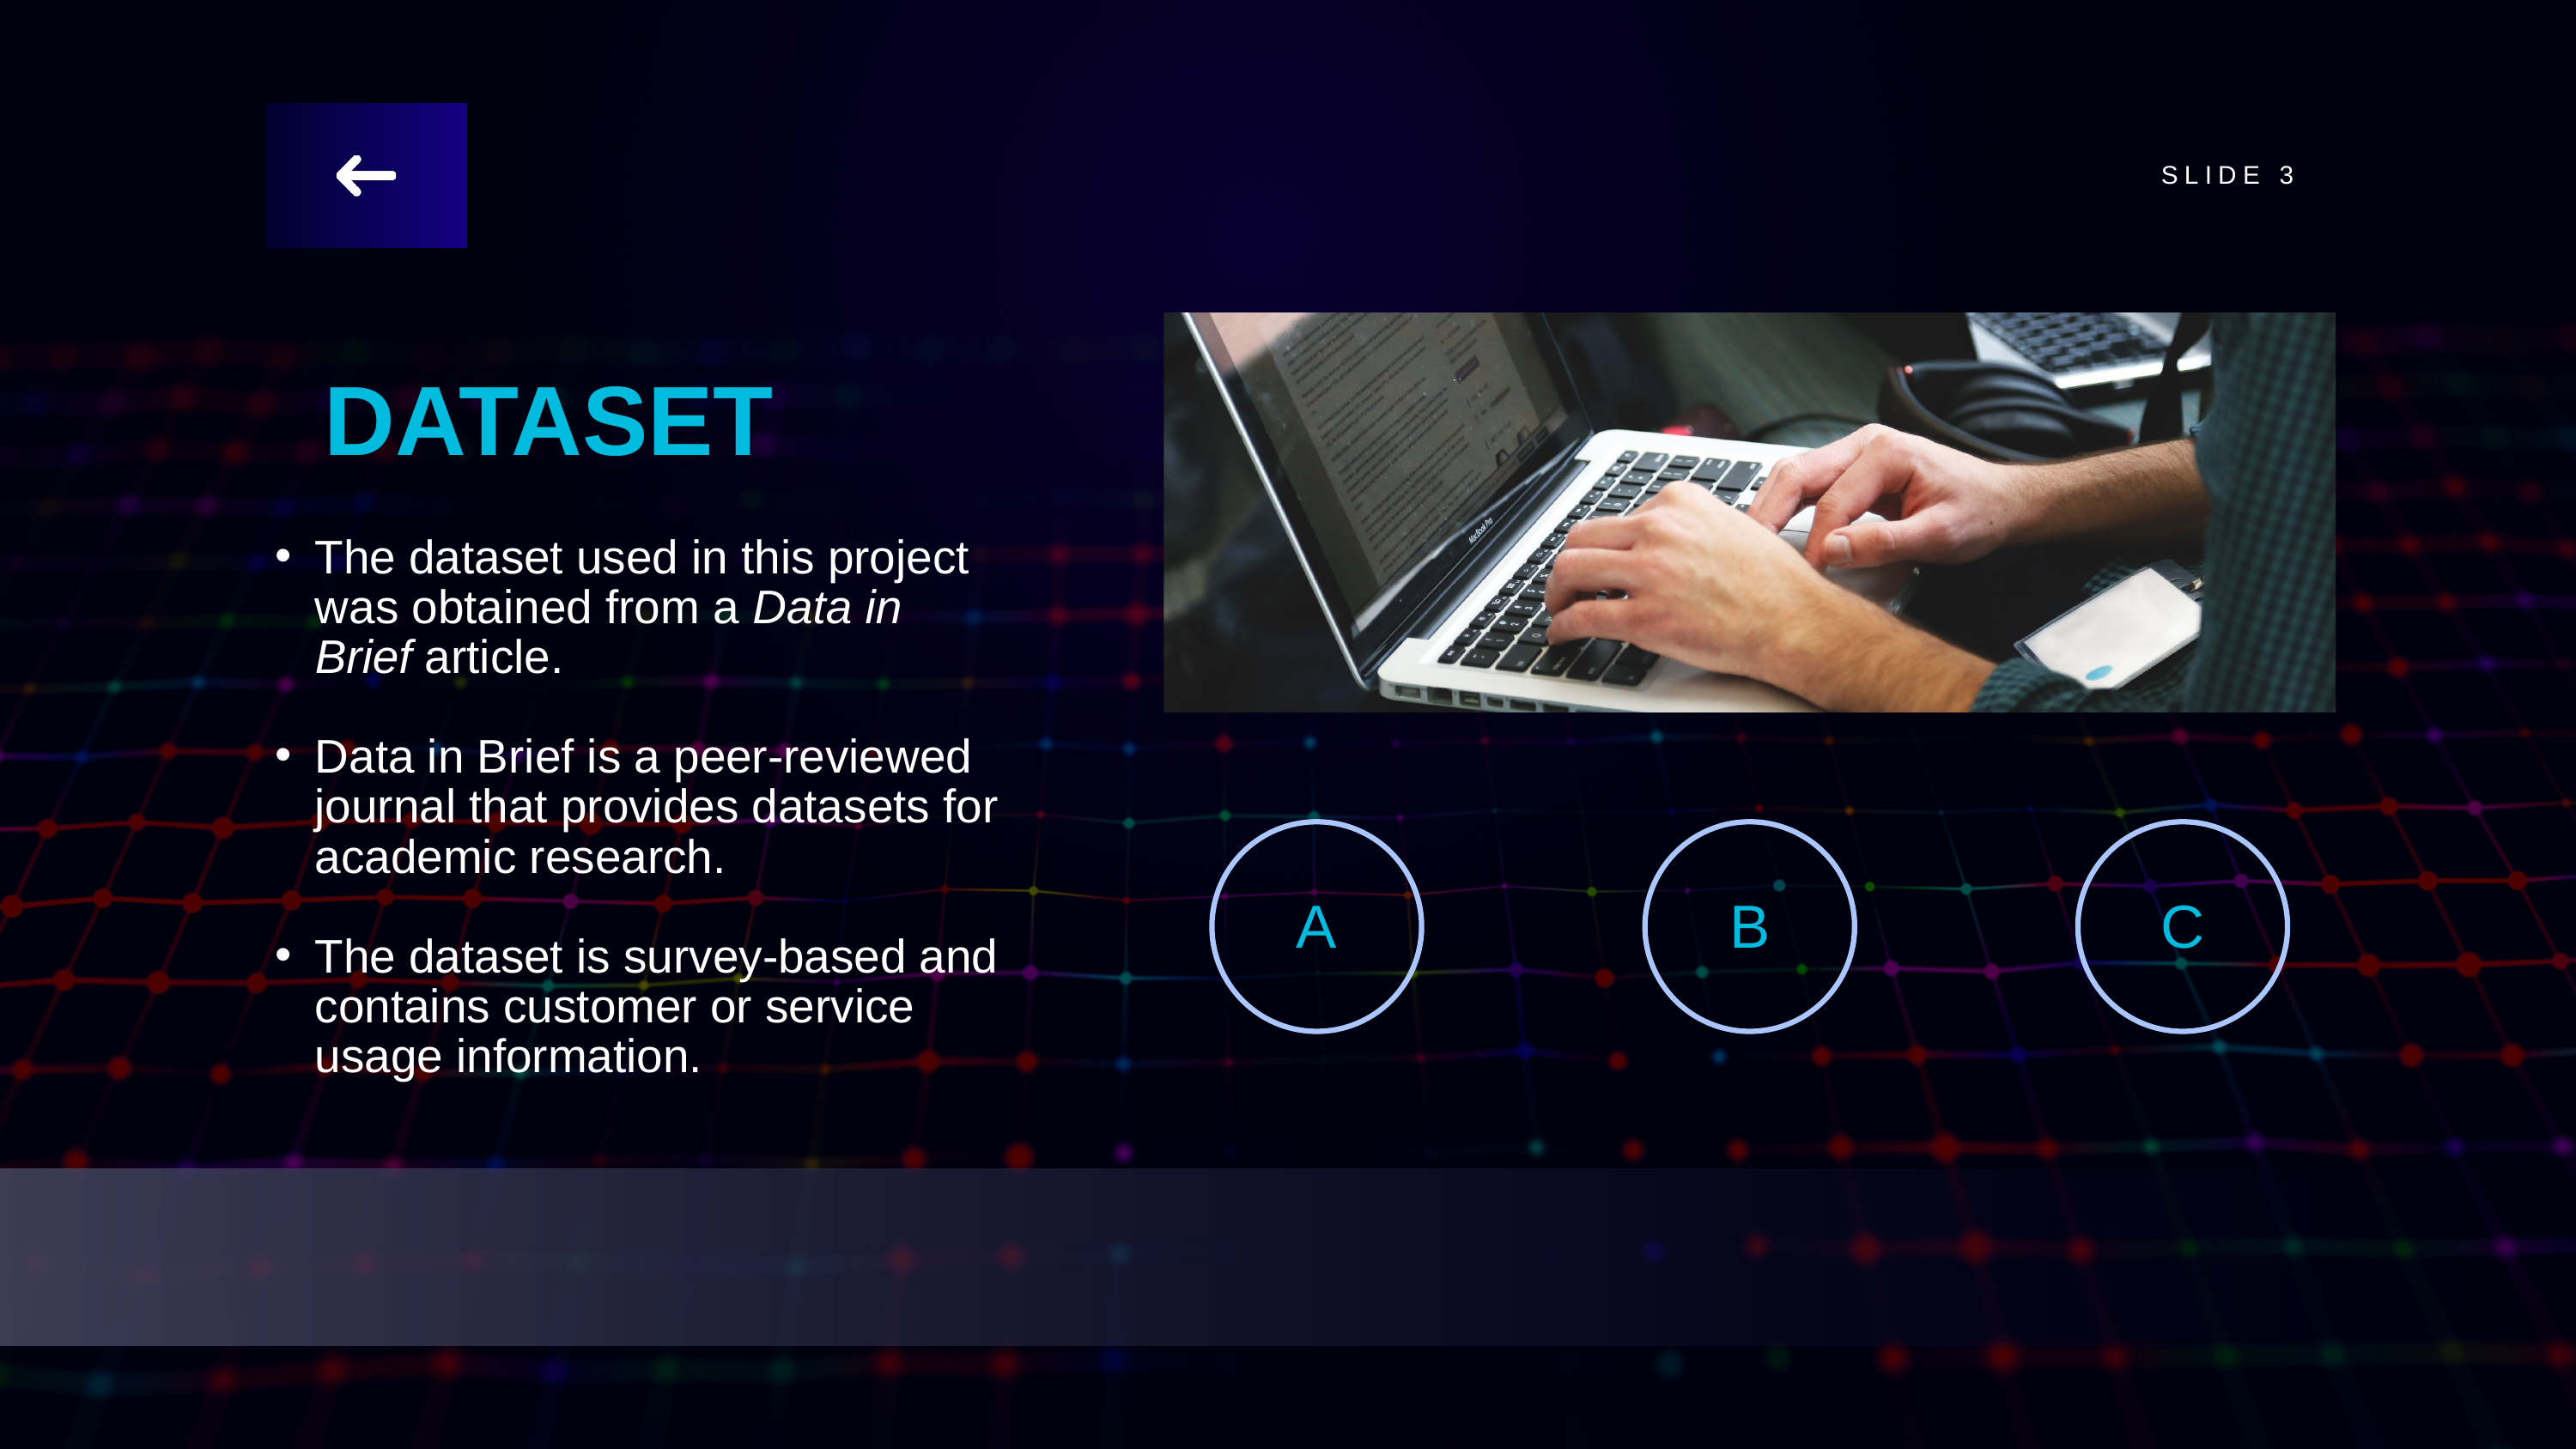

SLIDE 3

 DATASET

The dataset used in this project was obtained from a Data in Brief article.

Data in Brief is a peer-reviewed journal that provides datasets for academic research.

The dataset is survey-based and contains customer or service usage information.

A
B
C